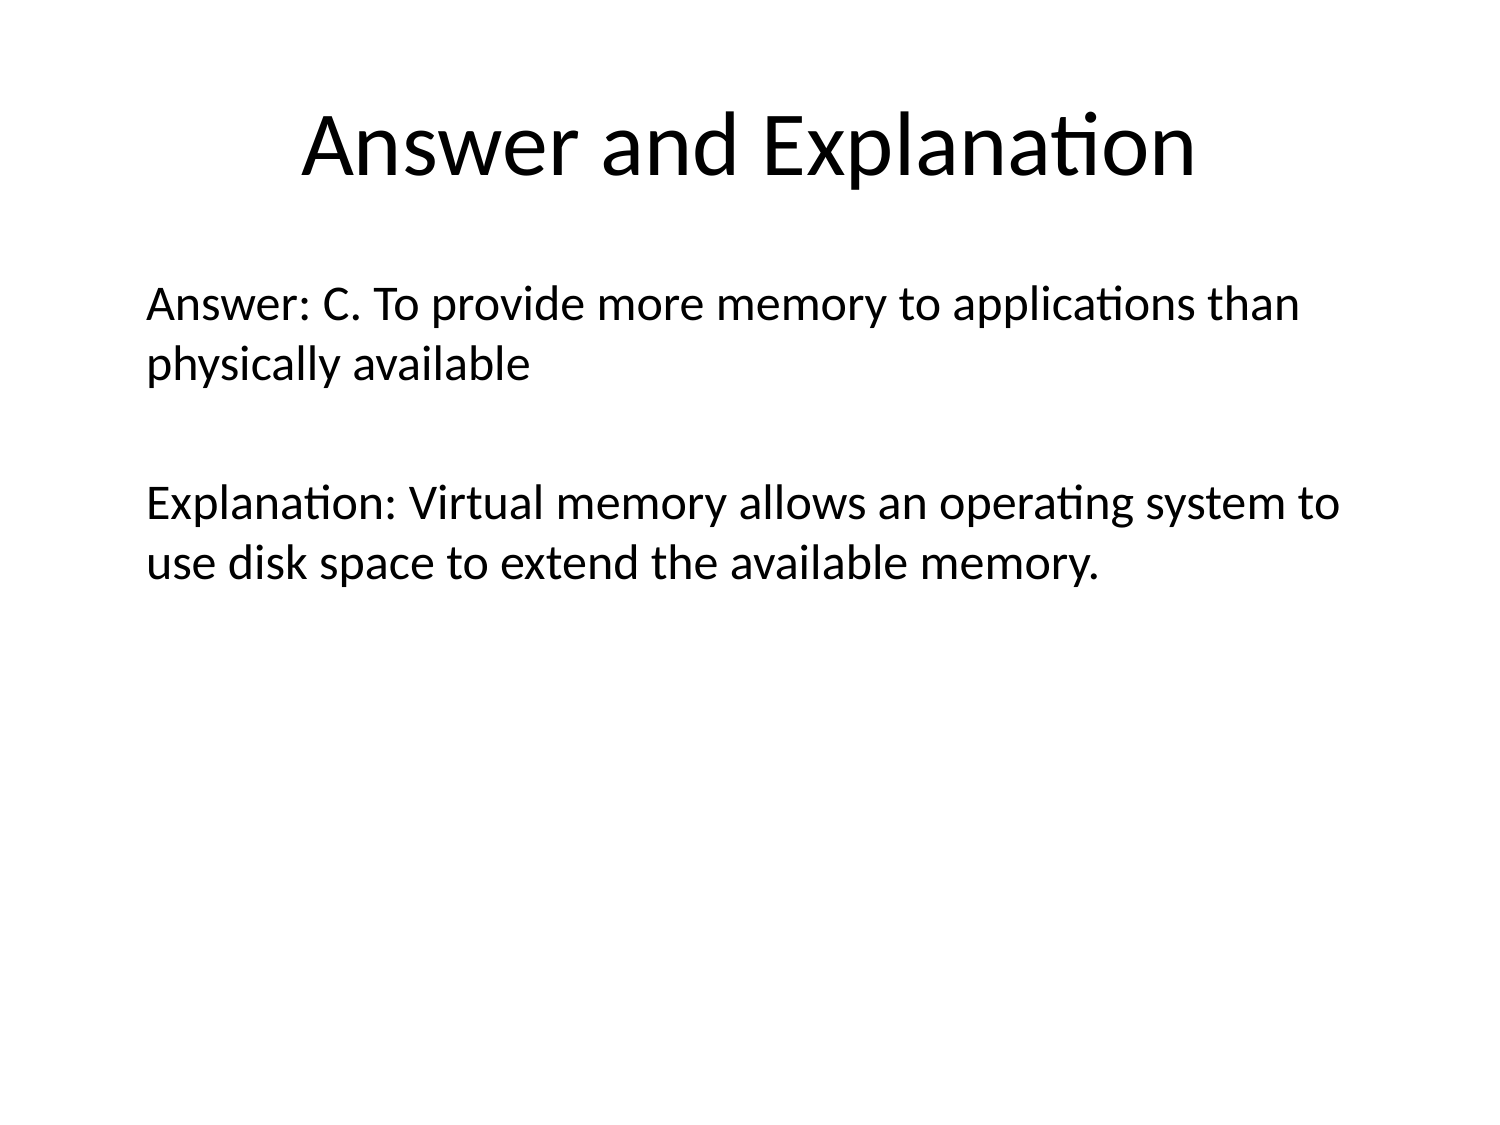

# Answer and Explanation
Answer: C. To provide more memory to applications than physically available

Explanation: Virtual memory allows an operating system to use disk space to extend the available memory.